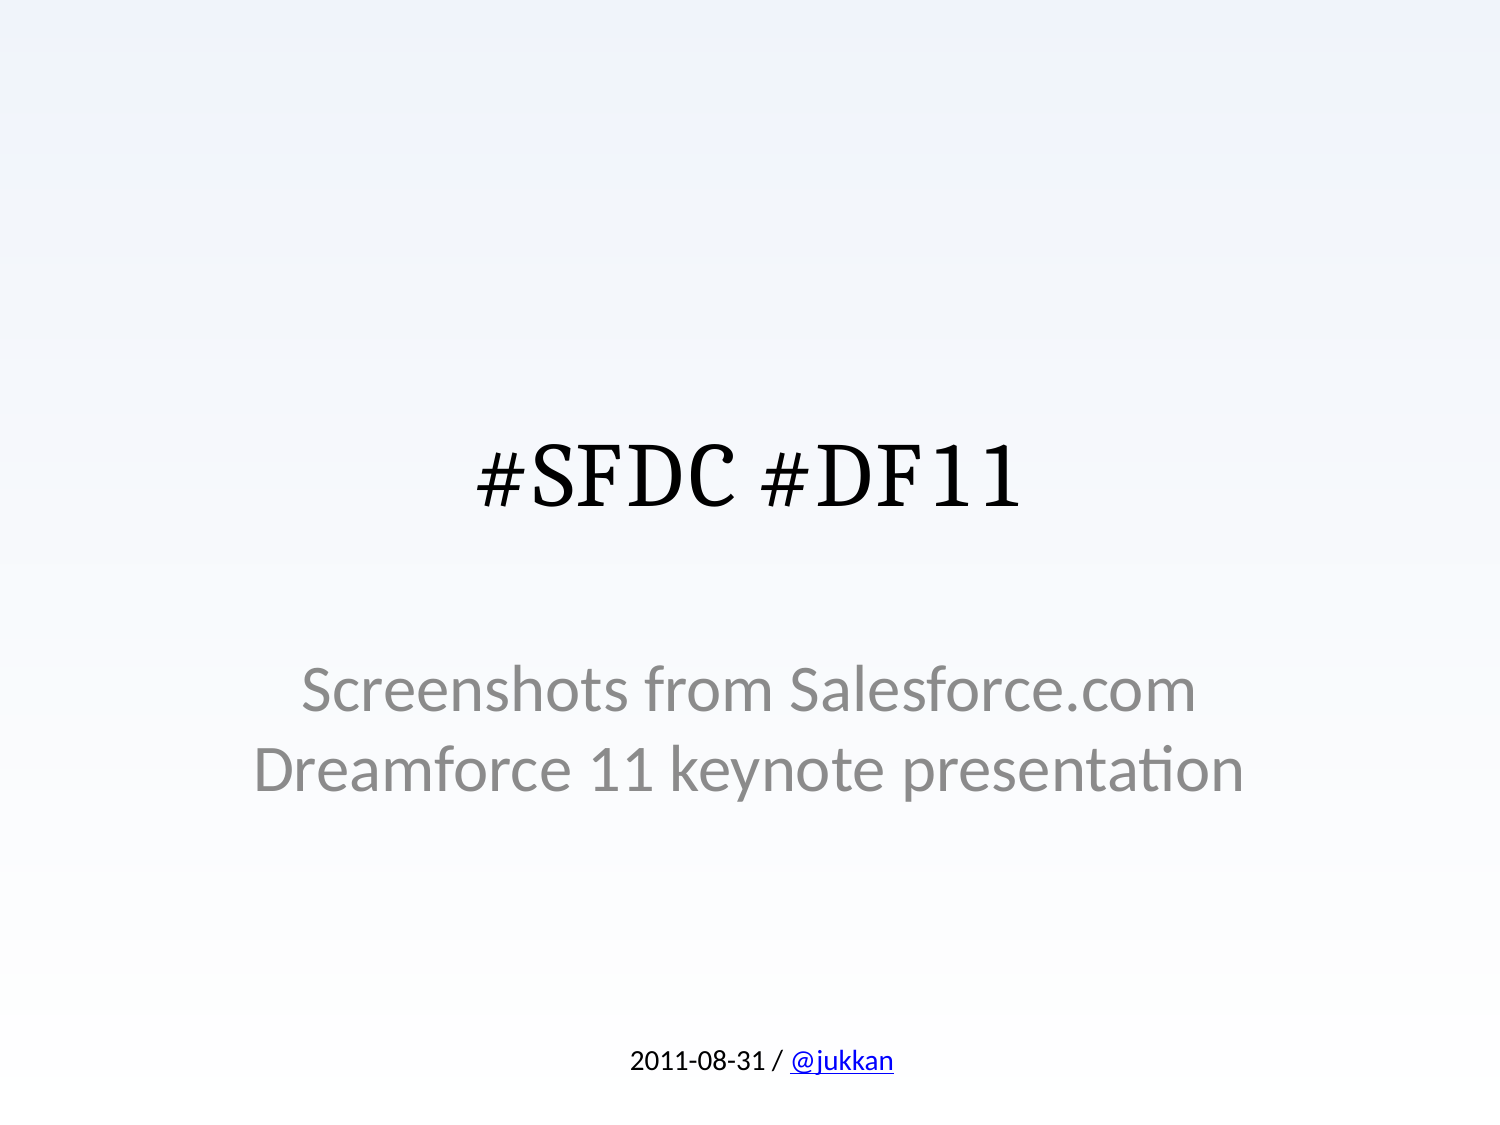

# #SFDC #DF11
Screenshots from Salesforce.com Dreamforce 11 keynote presentation
2011-08-31 / @jukkan